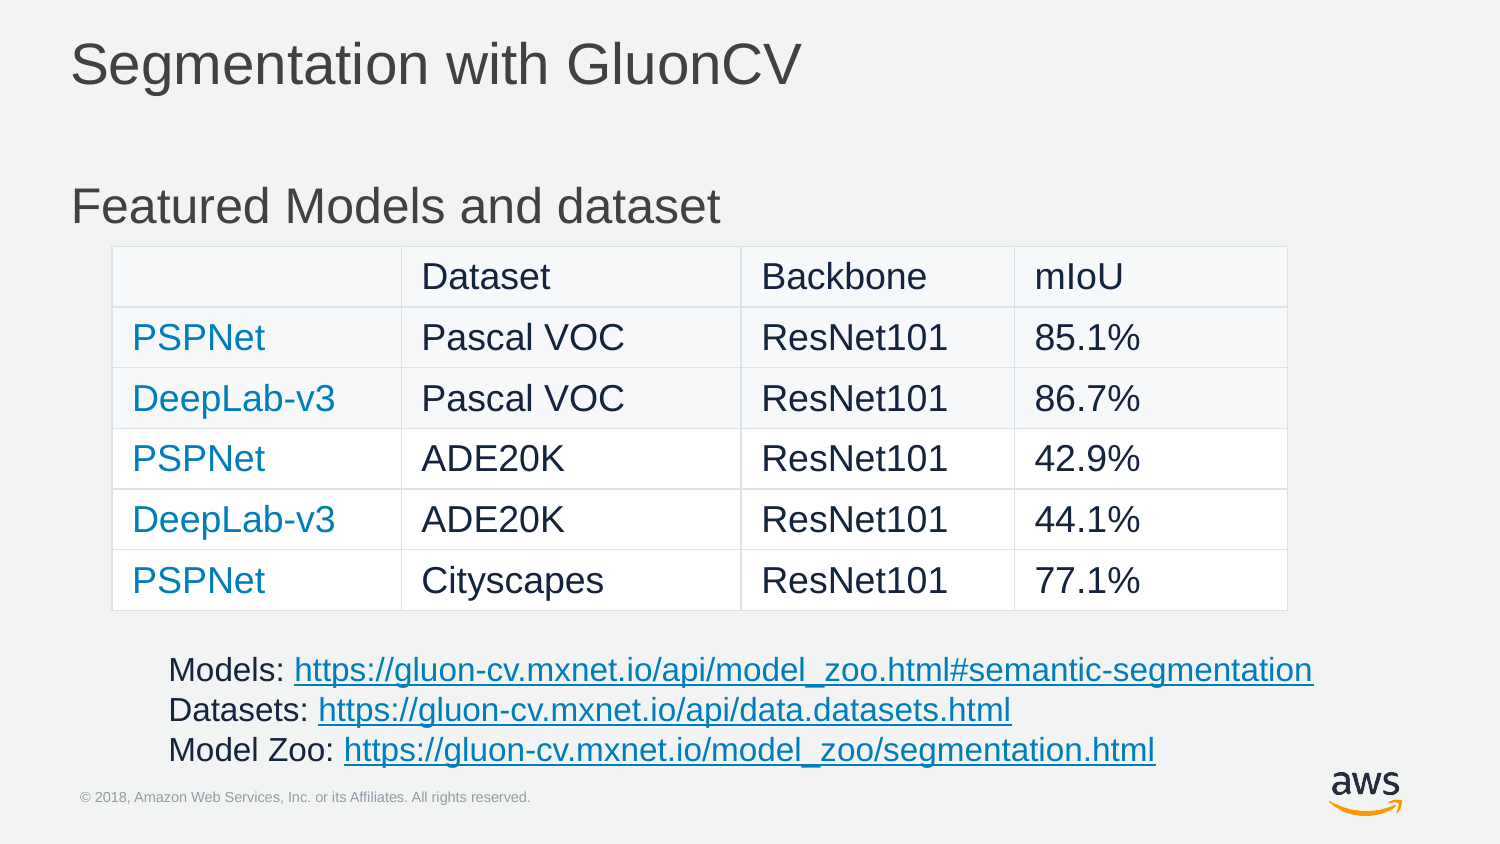

# Segmentation with GluonCV
Featured Models and dataset

|  | Dataset | Backbone | mIoU |
| --- | --- | --- | --- |
| PSPNet | Pascal VOC | ResNet101 | 85.1% |
| DeepLab-v3 | Pascal VOC | ResNet101 | 86.7% |
| PSPNet | ADE20K | ResNet101 | 42.9% |
| DeepLab-v3 | ADE20K | ResNet101 | 44.1% |
| PSPNet | Cityscapes | ResNet101 | 77.1% |
Models: https://gluon-cv.mxnet.io/api/model_zoo.html#semantic-segmentation
Datasets: https://gluon-cv.mxnet.io/api/data.datasets.html
Model Zoo: https://gluon-cv.mxnet.io/model_zoo/segmentation.html